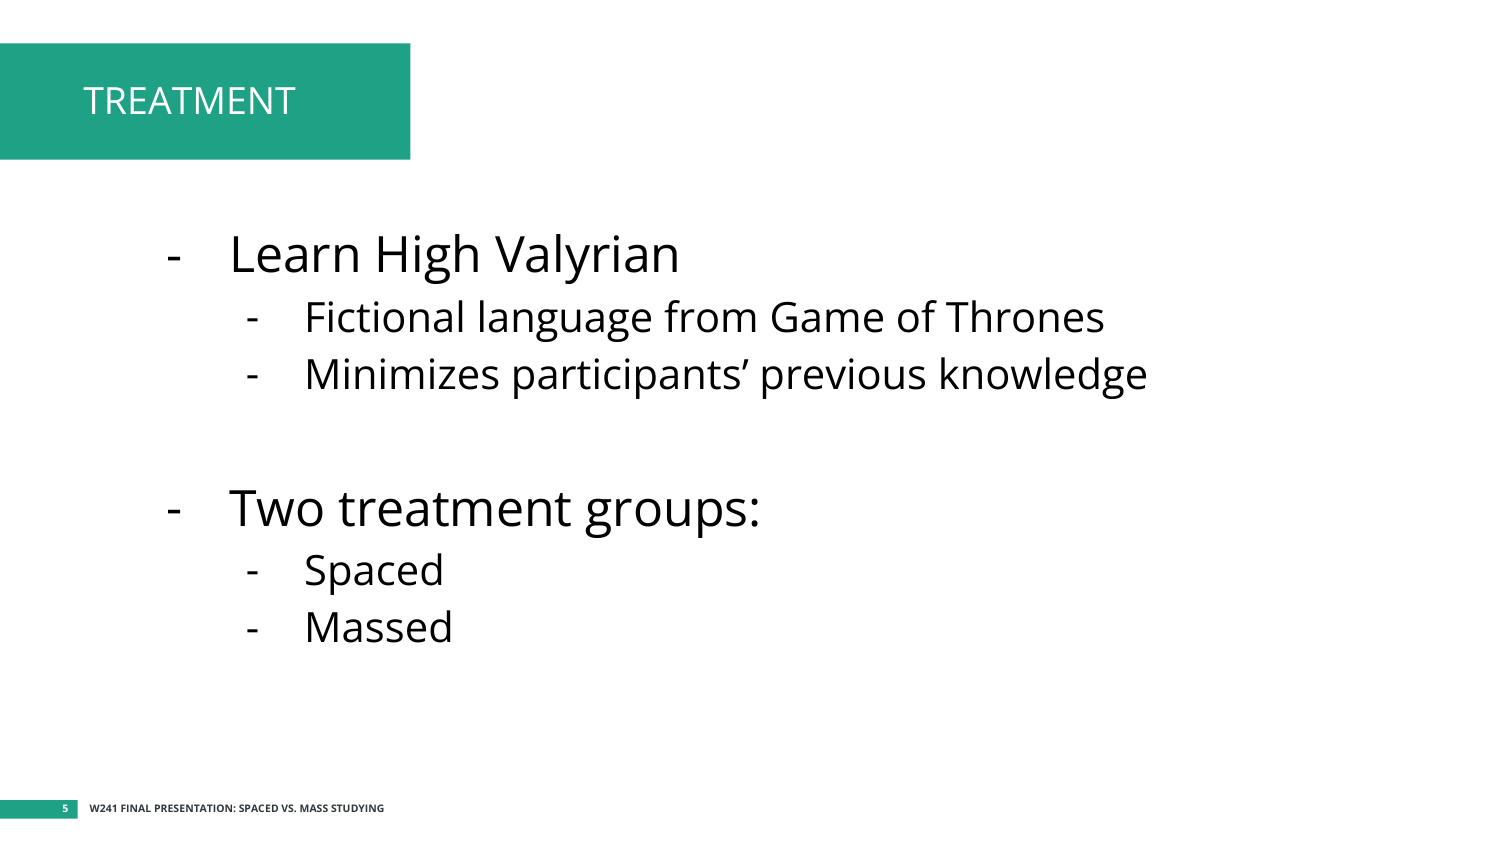

# TREATMENT
Learn High Valyrian
Fictional language from Game of Thrones
Minimizes participants’ previous knowledge

Two treatment groups:
Spaced
Massed